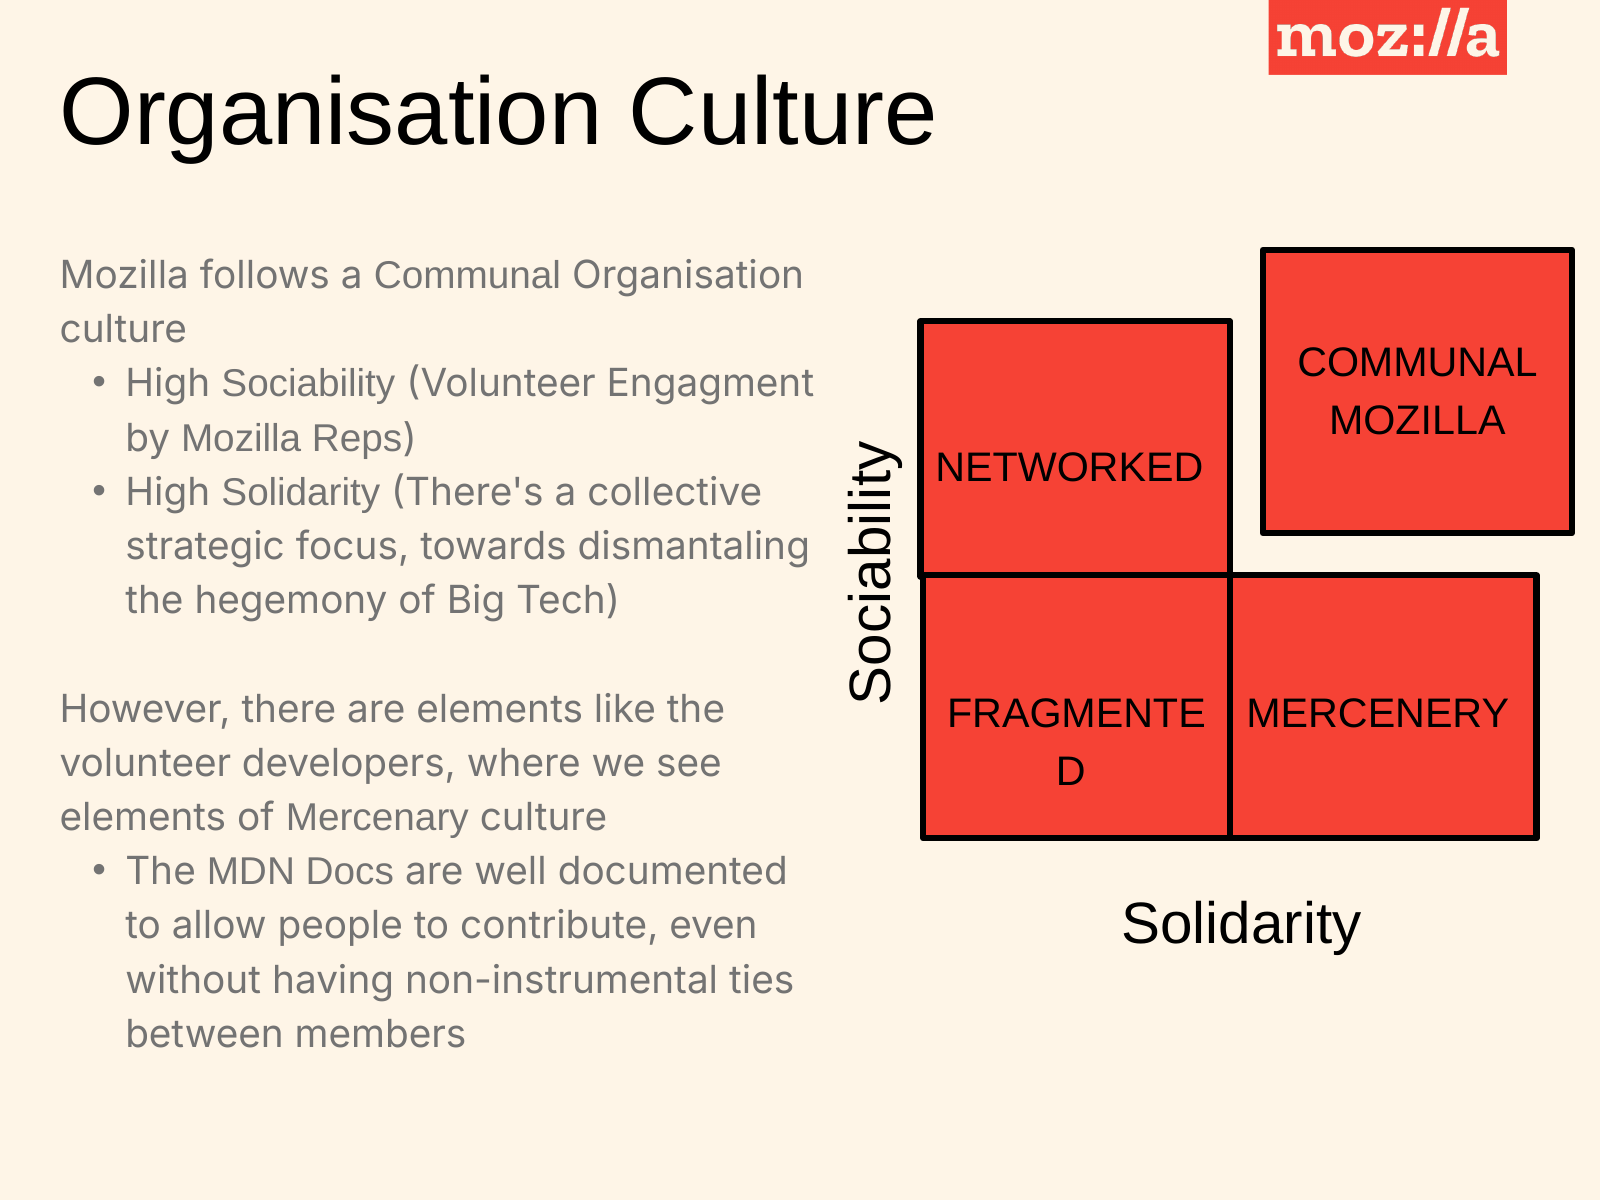

Organisation Culture
Mozilla follows a Communal Organisation culture
High Sociability (Volunteer Engagment by Mozilla Reps)
High Solidarity (There's a collective strategic focus, towards dismantaling the hegemony of Big Tech)

However, there are elements like the volunteer developers, where we see elements of Mercenary culture
The MDN Docs are well documented to allow people to contribute, even without having non-instrumental ties between members

COMMUNAL
MOZILLA
NETWORKED
Sociability

FRAGMENTED
MERCENERY
Solidarity